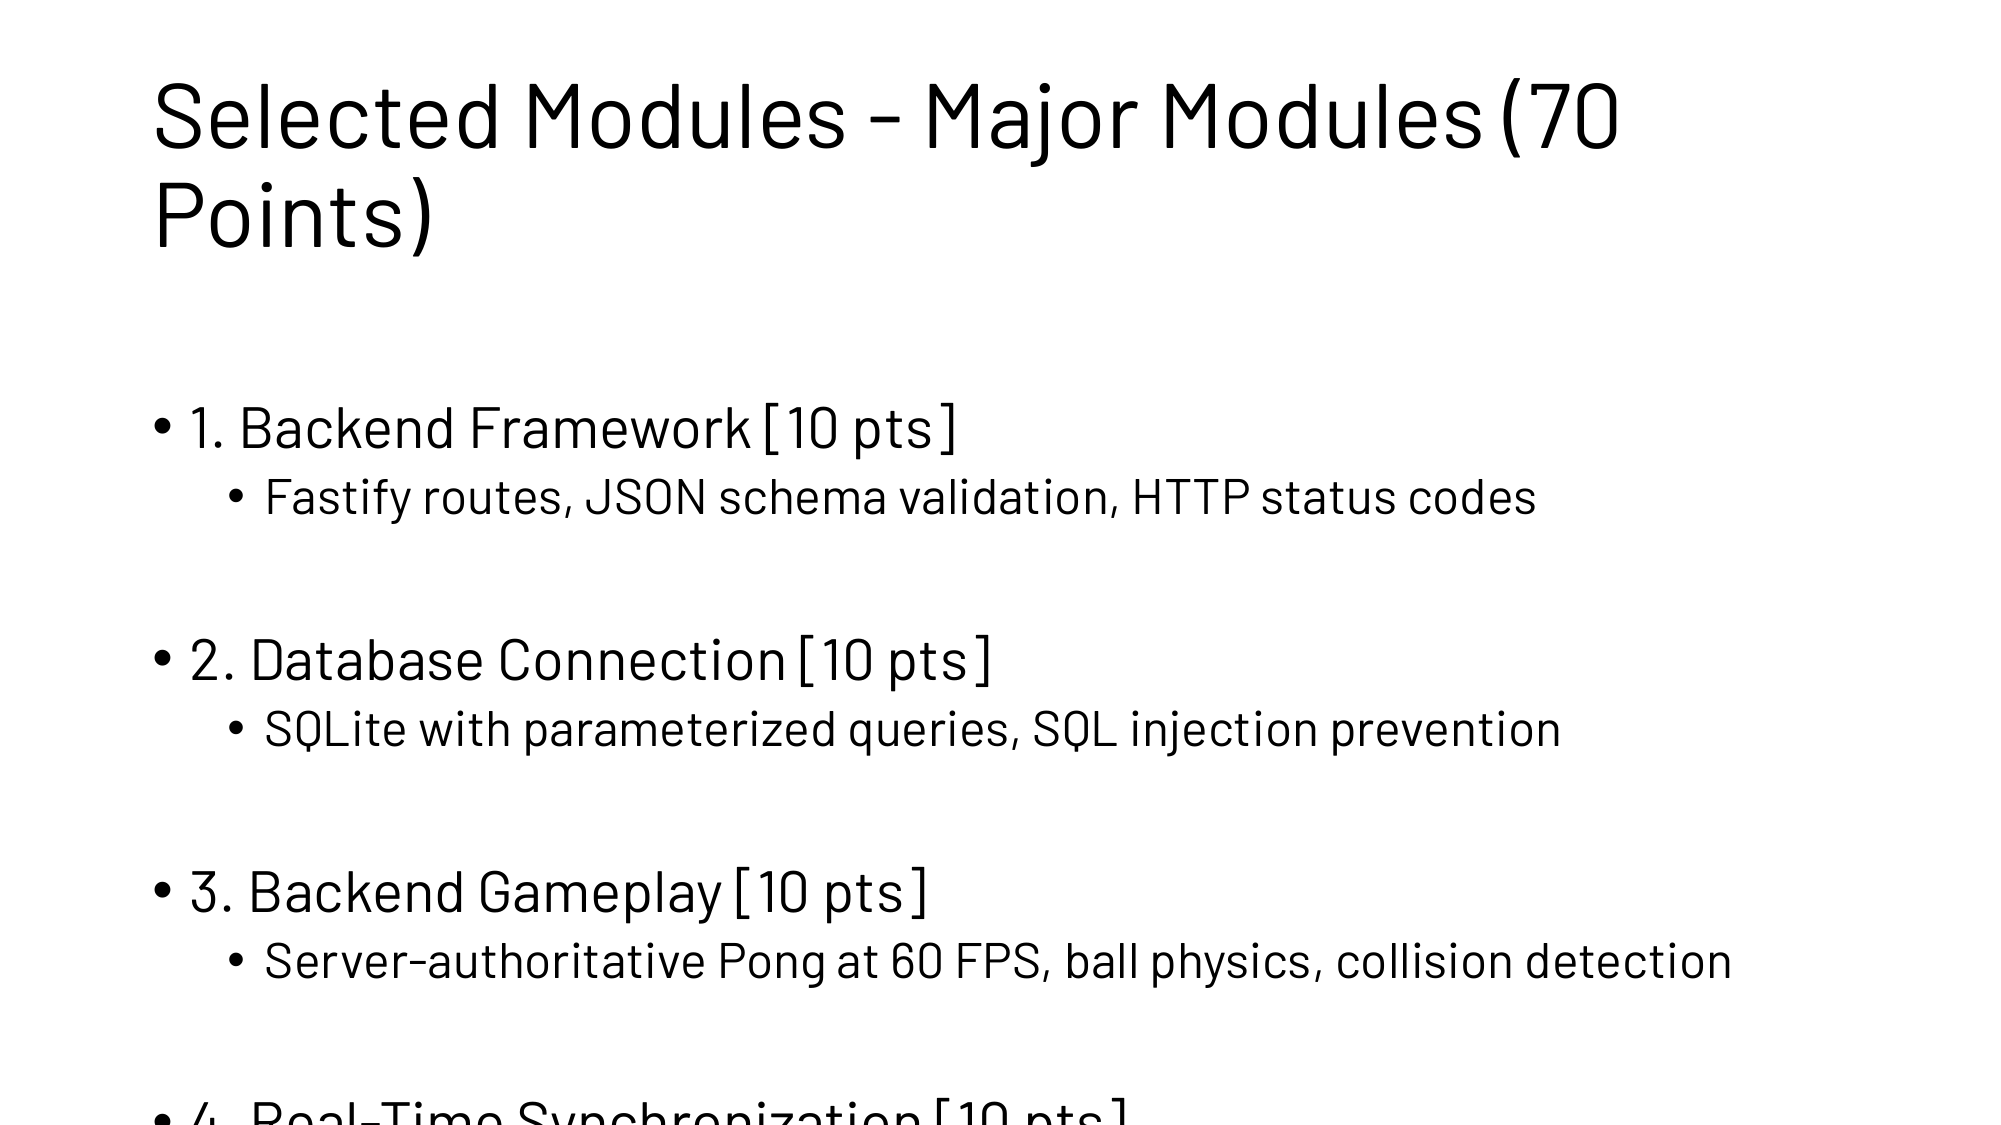

# Selected Modules - Major Modules (70 Points)

1. Backend Framework [10 pts]
Fastify routes, JSON schema validation, HTTP status codes

2. Database Connection [10 pts]
SQLite with parameterized queries, SQL injection prevention

3. Backend Gameplay [10 pts]
Server-authoritative Pong at 60 FPS, ball physics, collision detection

4. Real-Time Synchronization [10 pts]
WebSocket connections, message throttling, client validation

5. OAuth & Authentication [10 pts]
OAuth 2.0 (42 School), local auth, JWT tokens, 2FA (TOTP)

6. Blockchain Integration [10 pts]
Hardhat + Solidity smart contracts, tournament immutability

7. Server-Side Rendering [10 pts]
SSR Service, SEO optimization, progressive enhancement